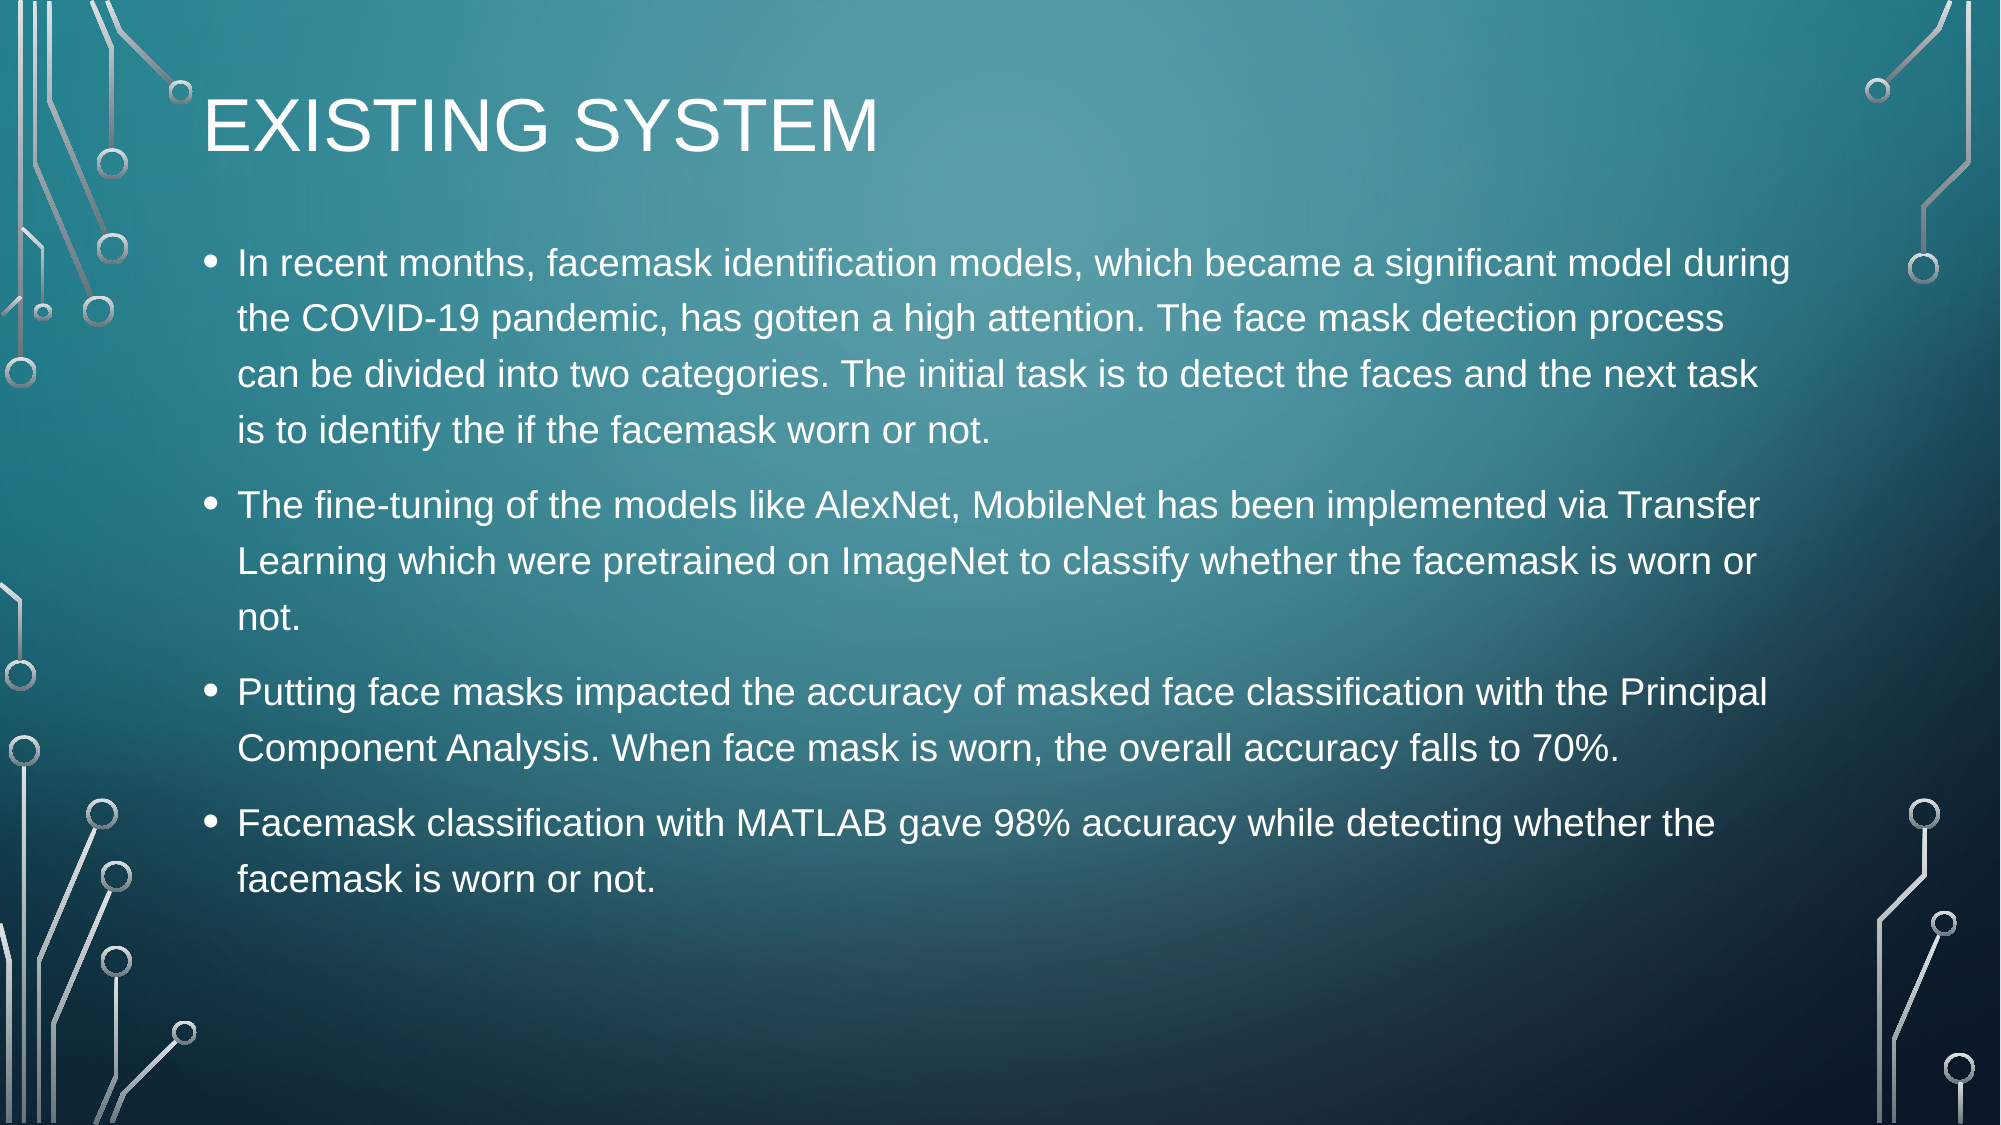

# Existing System
In recent months, facemask identification models, which became a significant model during the COVID-19 pandemic, has gotten a high attention. The face mask detection process can be divided into two categories. The initial task is to detect the faces and the next task is to identify the if the facemask worn or not.
The fine-tuning of the models like AlexNet, MobileNet has been implemented via Transfer Learning which were pretrained on ImageNet to classify whether the facemask is worn or not.
Putting face masks impacted the accuracy of masked face classification with the Principal Component Analysis. When face mask is worn, the overall accuracy falls to 70%.
Facemask classification with MATLAB gave 98% accuracy while detecting whether the facemask is worn or not.